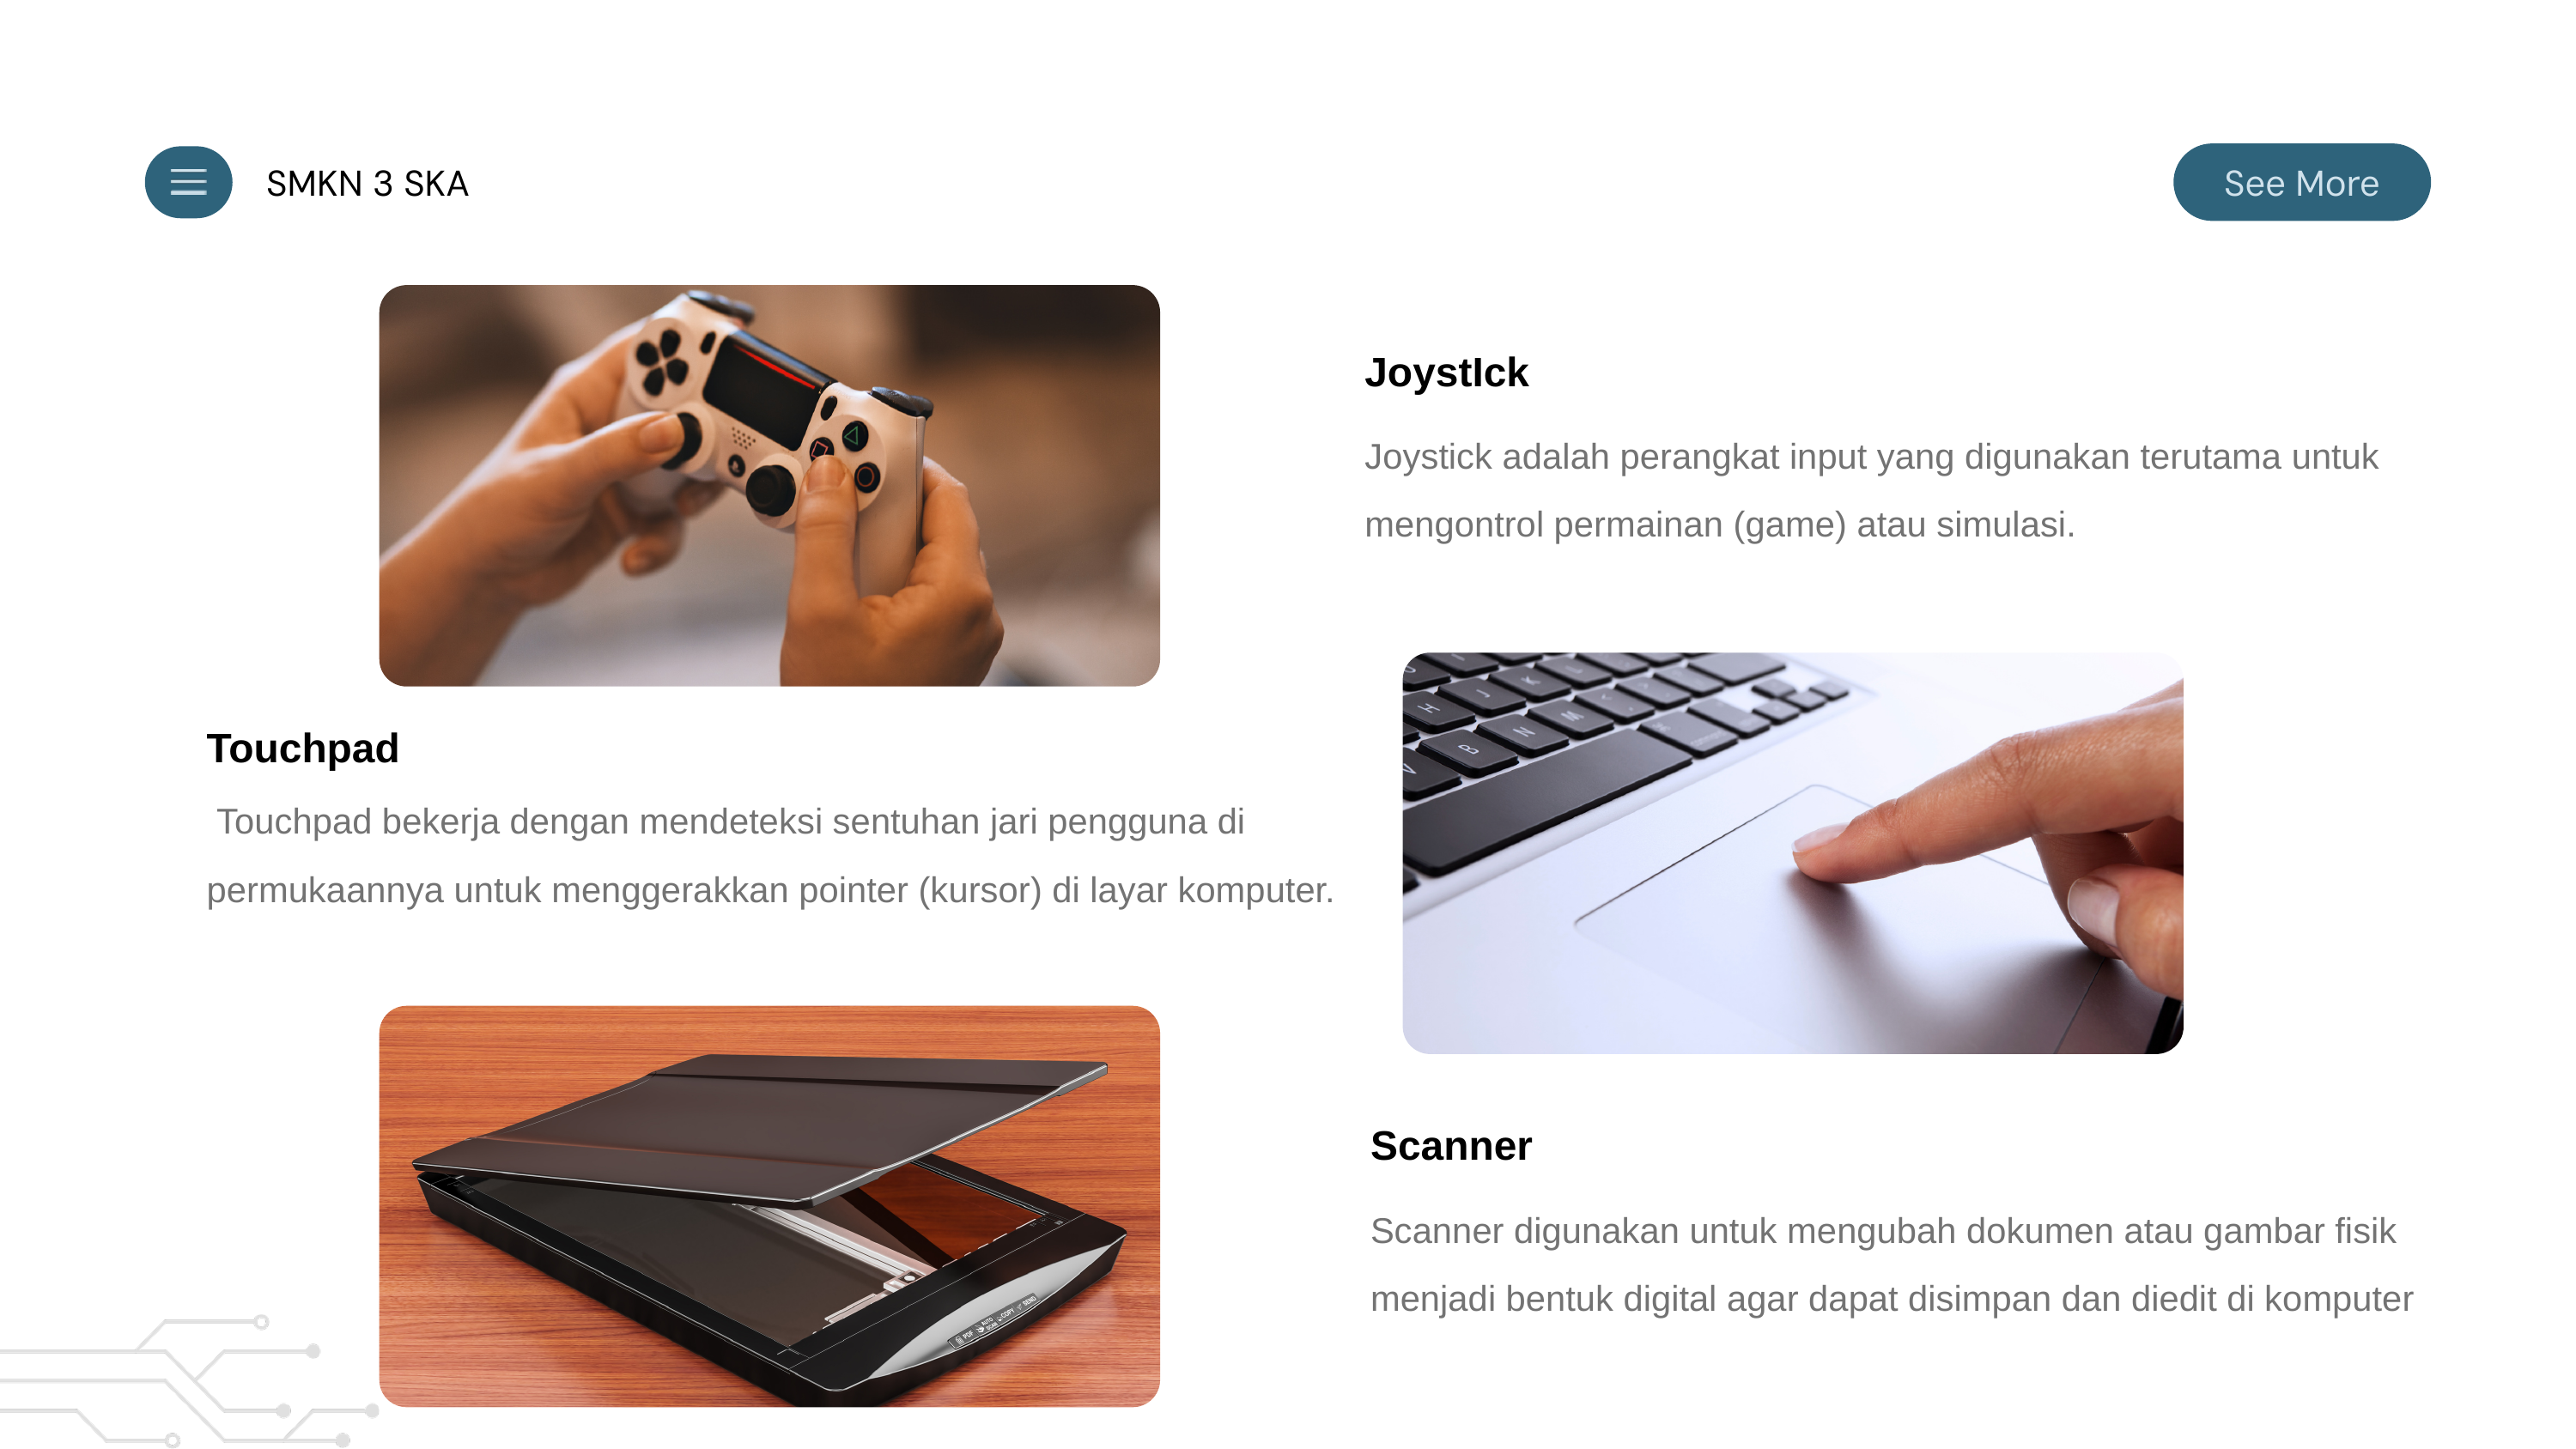

SMKN 3 SKA
See More

JoystIck
Joystick adalah perangkat input yang digunakan terutama untuk mengontrol permainan (game) atau simulasi.

Touchpad
 Touchpad bekerja dengan mendeteksi sentuhan jari pengguna di permukaannya untuk menggerakkan pointer (kursor) di layar komputer.

Scanner
Scanner digunakan untuk mengubah dokumen atau gambar fisik menjadi bentuk digital agar dapat disimpan dan diedit di komputer